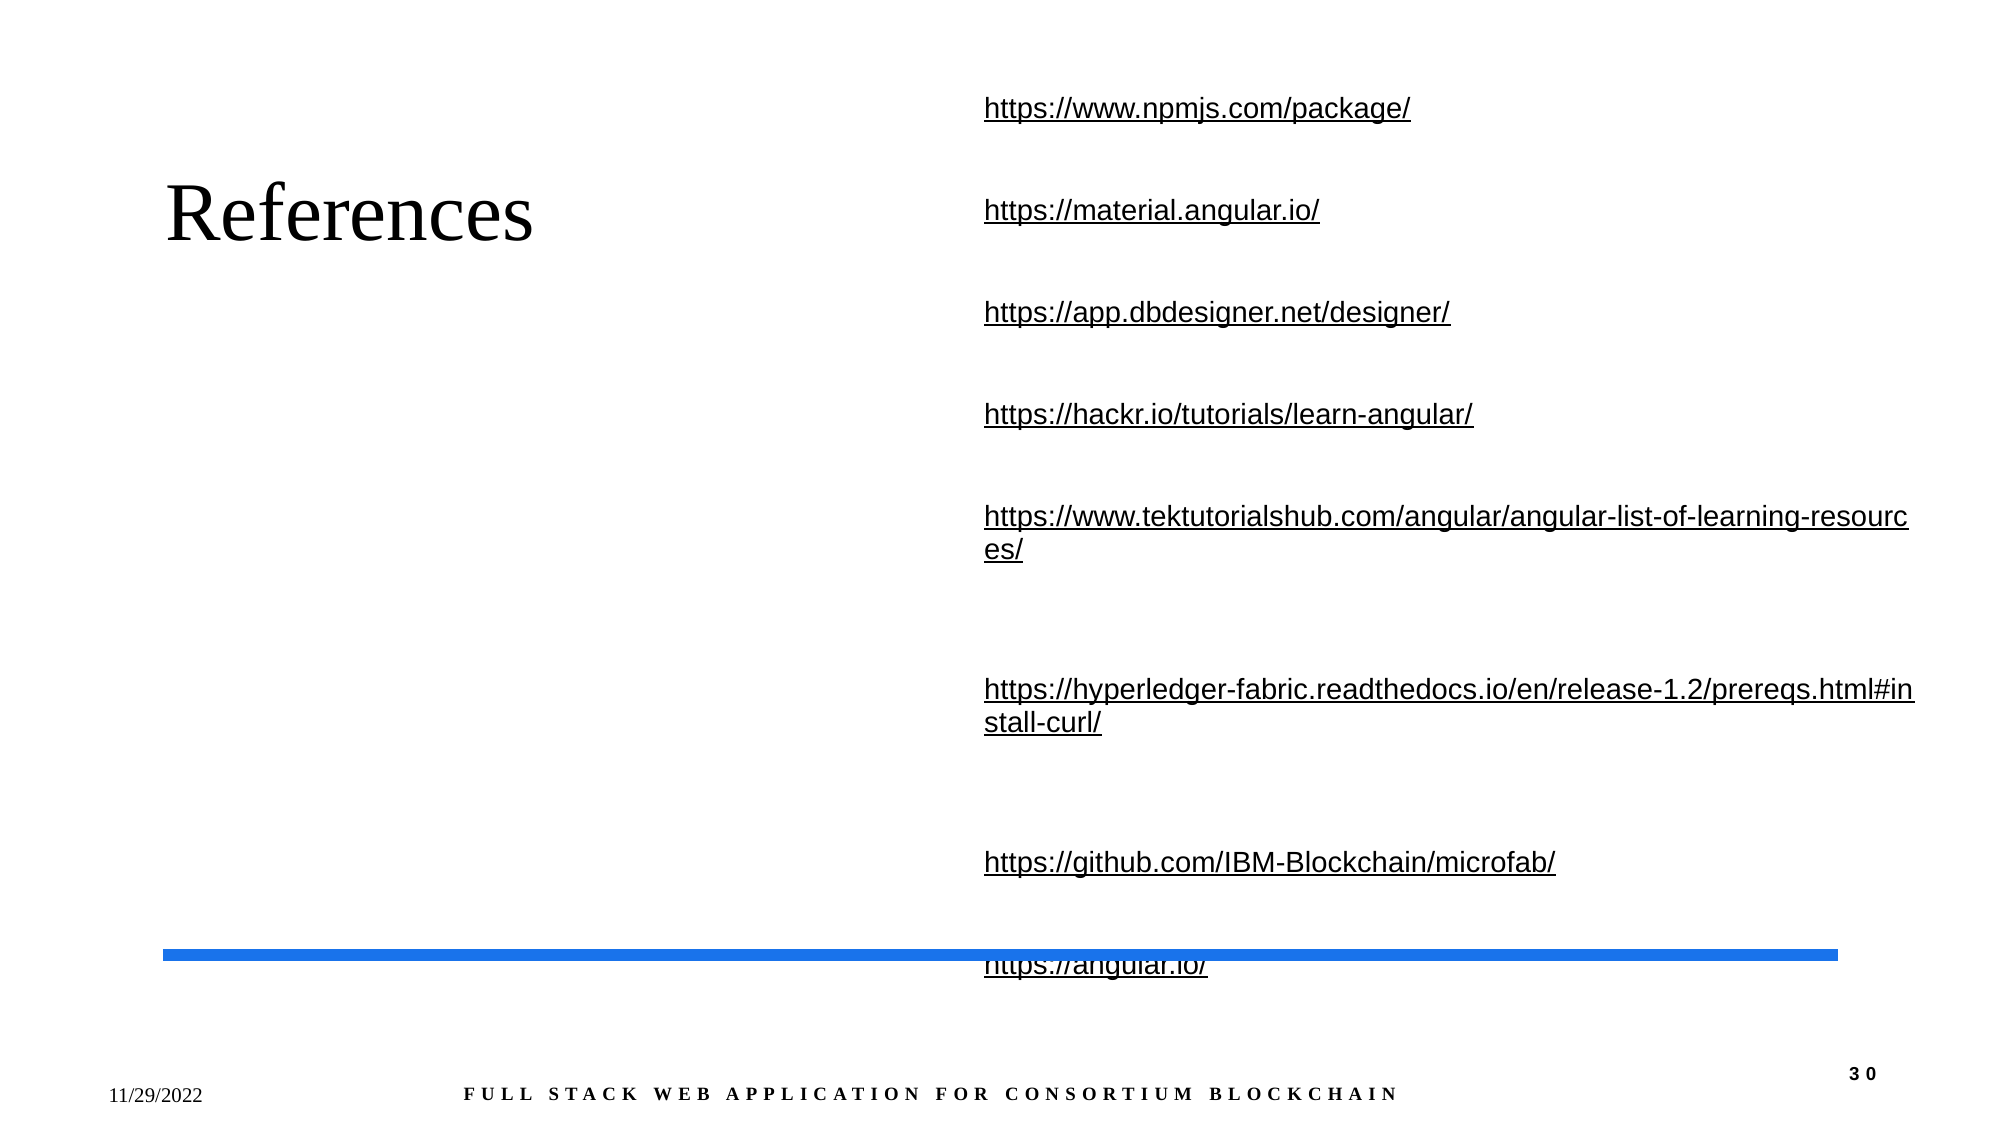

https://www.npmjs.com/package/

https://material.angular.io/

https://app.dbdesigner.net/designer/

https://hackr.io/tutorials/learn-angular/

https://www.tektutorialshub.com/angular/angular-list-of-learning-resources/

https://hyperledger-fabric.readthedocs.io/en/release-1.2/prereqs.html#install-curl/

https://github.com/IBM-Blockchain/microfab/

https://angular.io/

# References
30
Full Stack Web Application For Consortium Blockchain​
11/29/2022